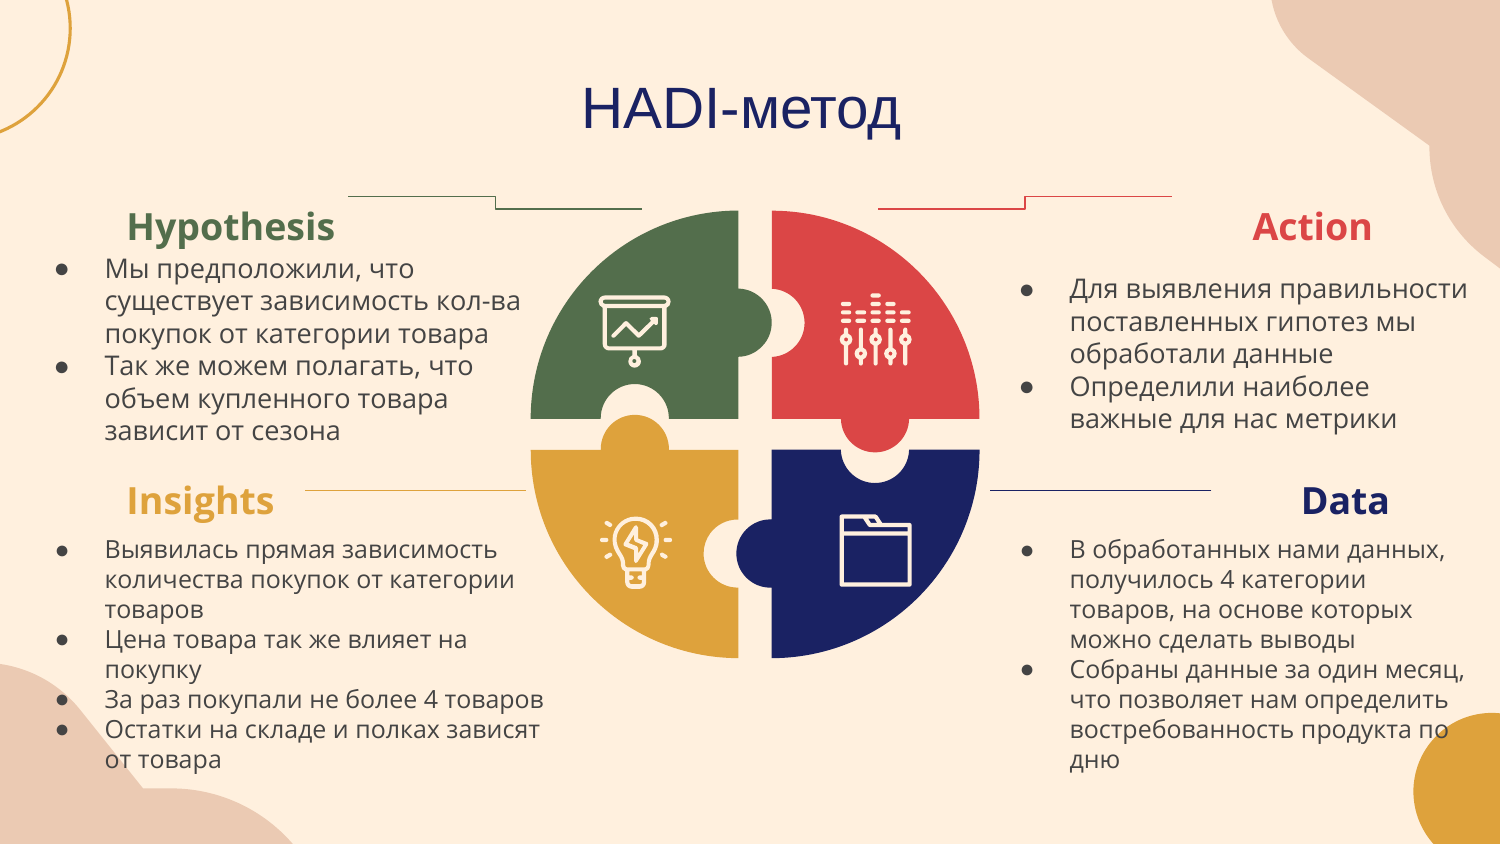

# HADI-метод
Hypothesis
Action

Мы предположили, что существует зависимость кол-ва покупок от категории товара
Так же можем полагать, что объем купленного товара зависит от сезона
Для выявления правильности поставленных гипотез мы обработали данные
Определили наиболее важные для нас метрики

Insights
Data

Выявилась прямая зависимость количества покупок от категории товаров
Цена товара так же влияет на покупку
За раз покупали не более 4 товаров
Остатки на складе и полках зависят от товара
В обработанных нами данных, получилось 4 категории товаров, на основе которых можно сделать выводы
Собраны данные за один месяц, что позволяет нам определить востребованность продукта по дню